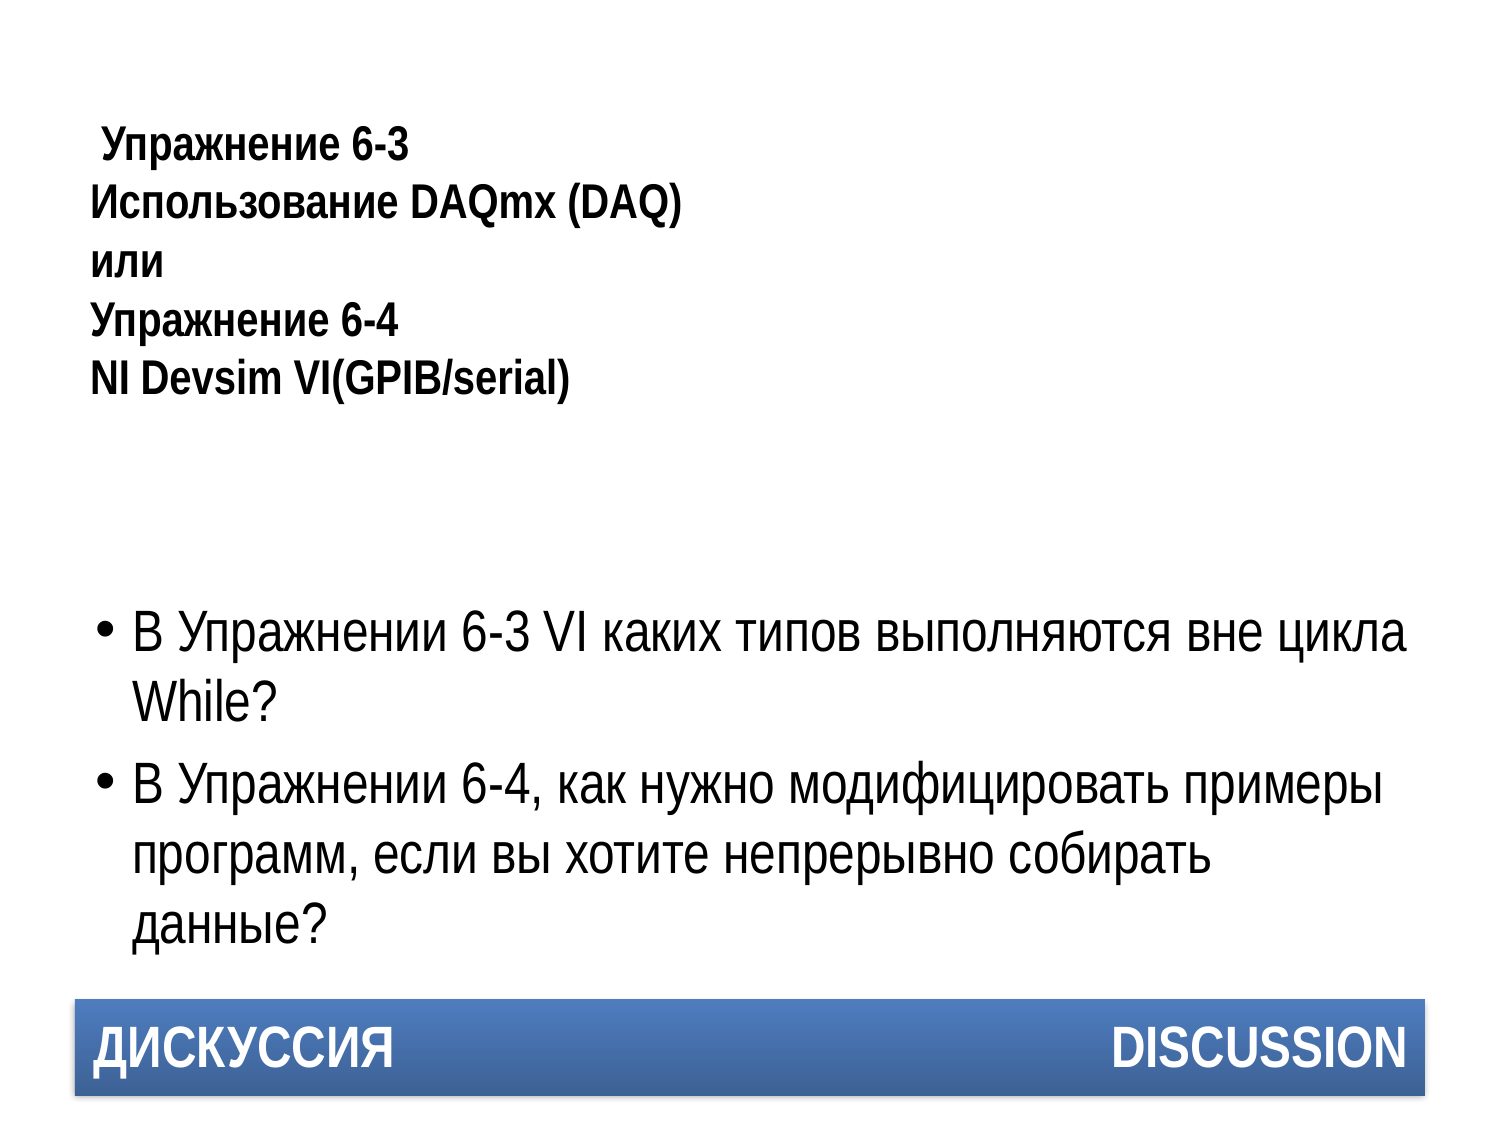

# Упражнение 6-3 Использование DAQmx (DAQ) или Упражнение 6-4 NI Devsim VI(GPIB/serial)
В Упражнении 6-3 VI каких типов выполняются вне цикла While?
В Упражнении 6-4, как нужно модифицировать примеры программ, если вы хотите непрерывно собирать данные?
ДИСКУССИЯ